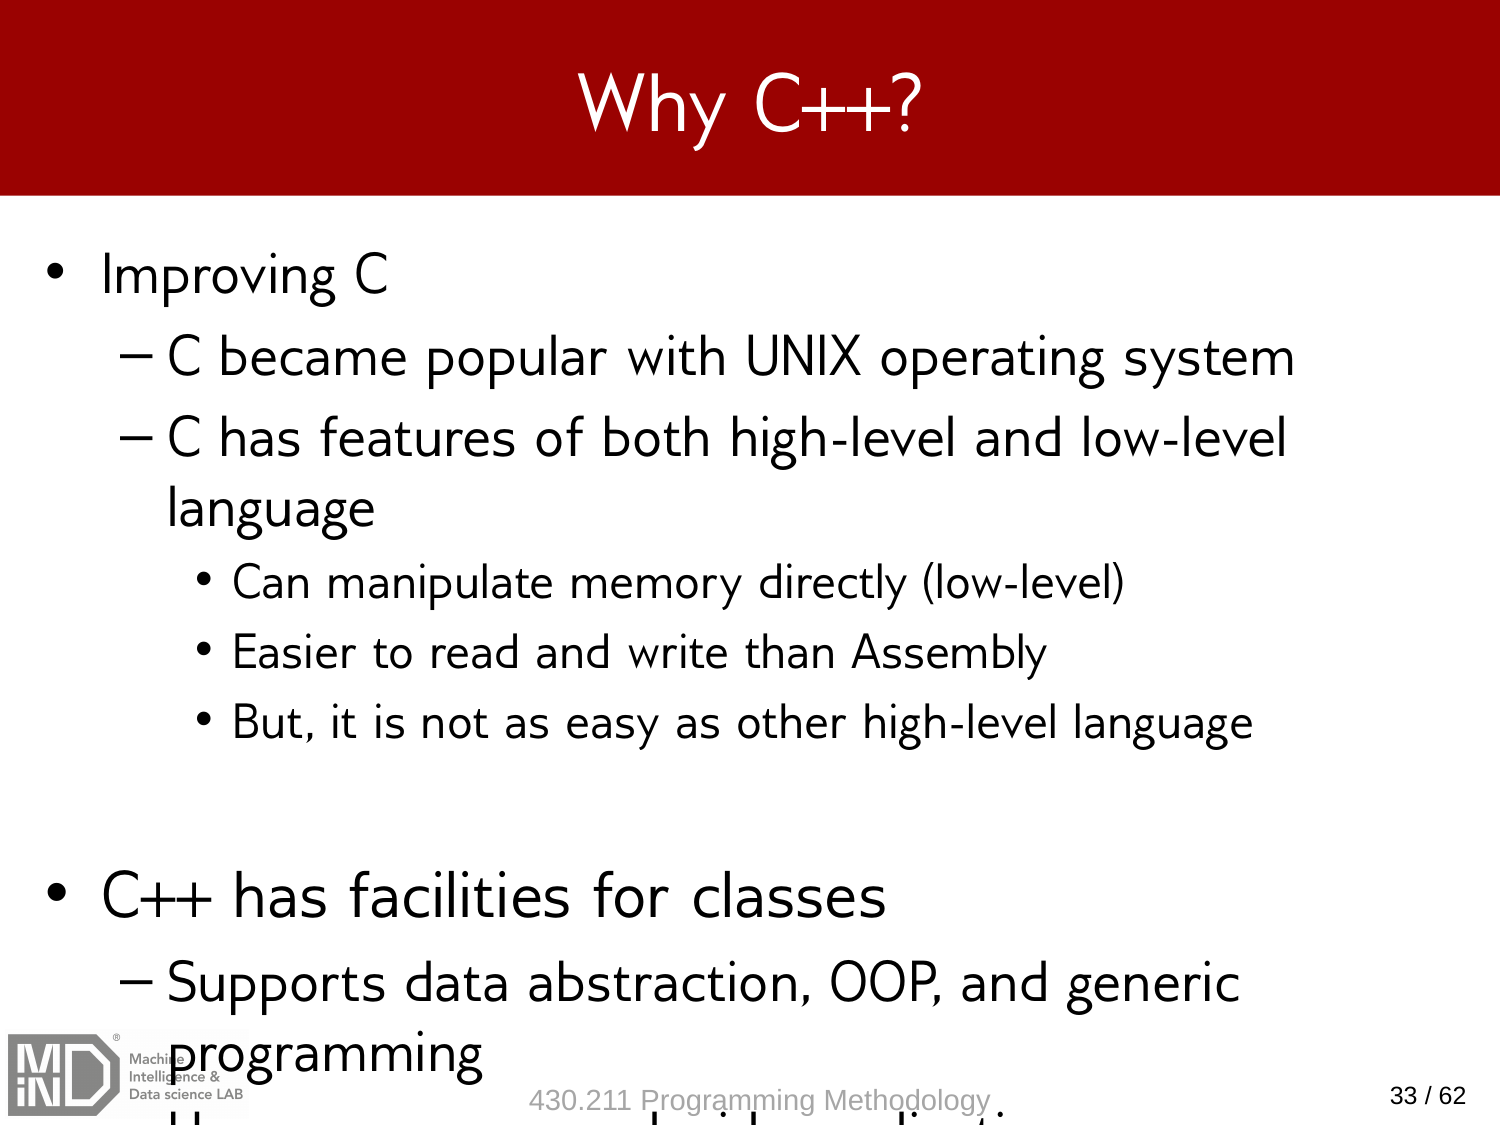

# Why C++?
Improving C
C became popular with UNIX operating system
C has features of both high-level and low-level language
Can manipulate memory directly (low-level)
Easier to read and write than Assembly
But, it is not as easy as other high-level language

C++ has facilities for classes
Supports data abstraction, OOP, and generic programming
Has many users and wide applications
Many production codes are written in C++!
33 / 62